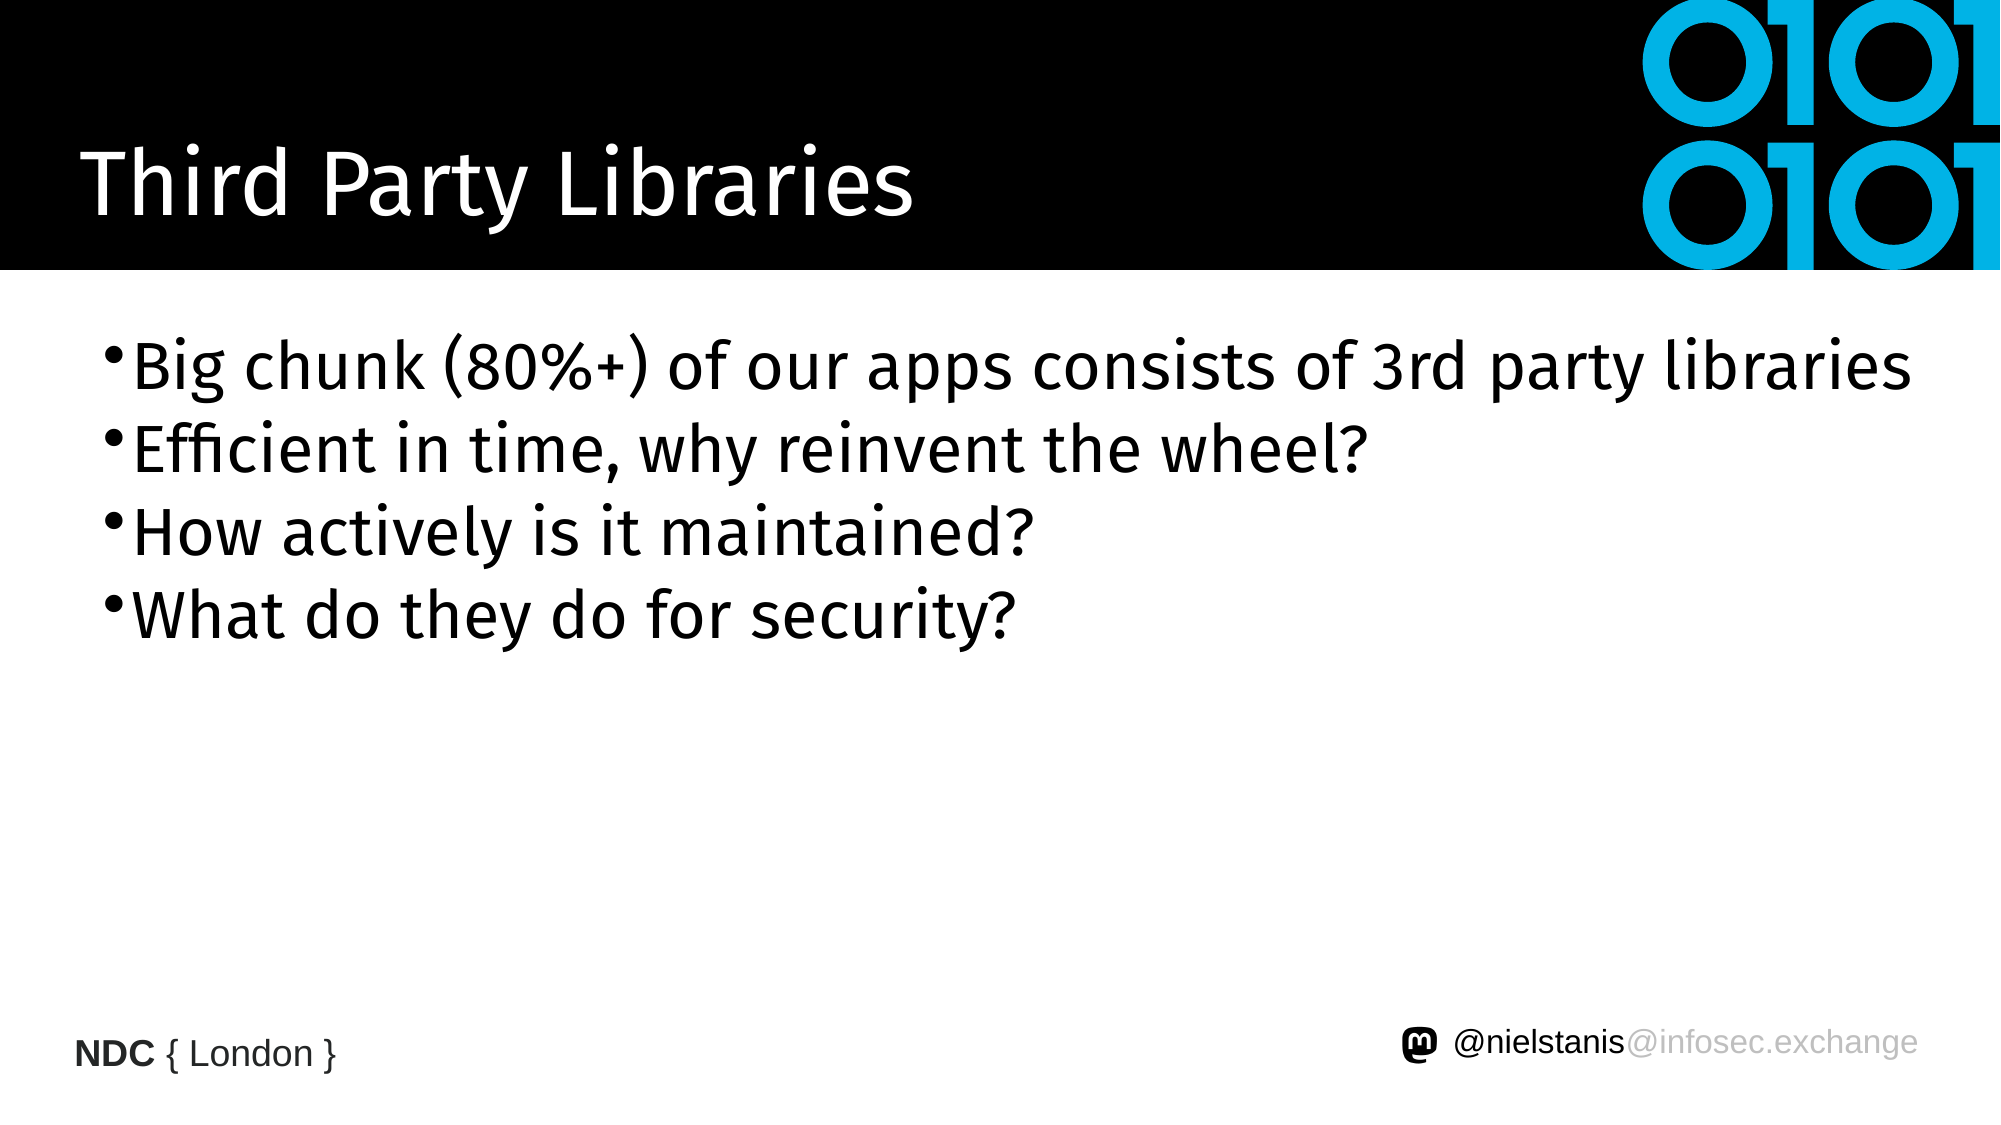

# Third Party Libraries
Big chunk (80%+) of our apps consists of 3rd party libraries
Efficient in time, why reinvent the wheel?
How actively is it maintained?
What do they do for security?